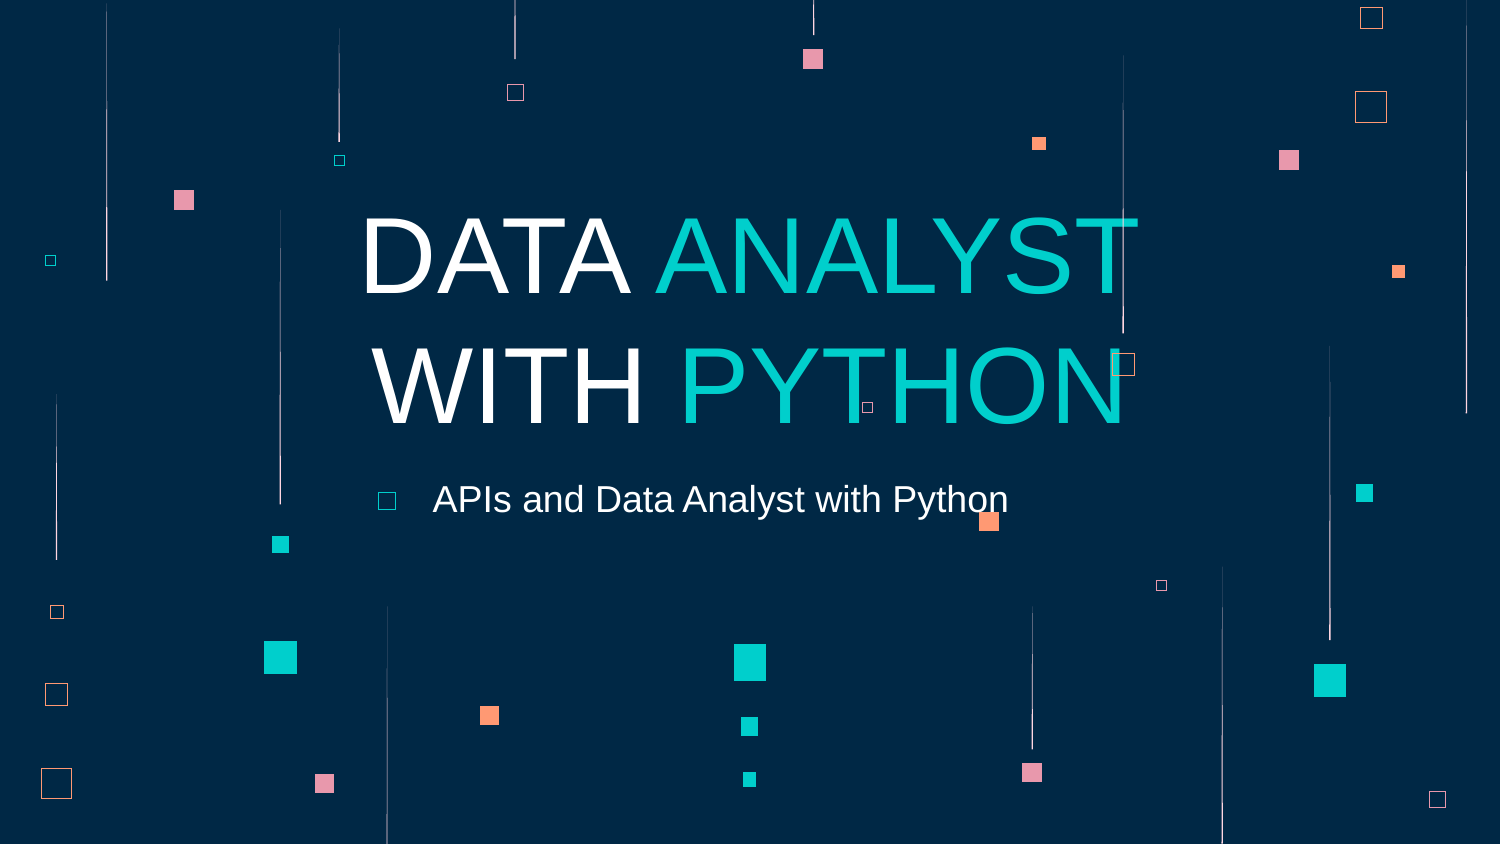

# DATA ANALYST WITH PYTHON

APIs and Data Analyst with Python